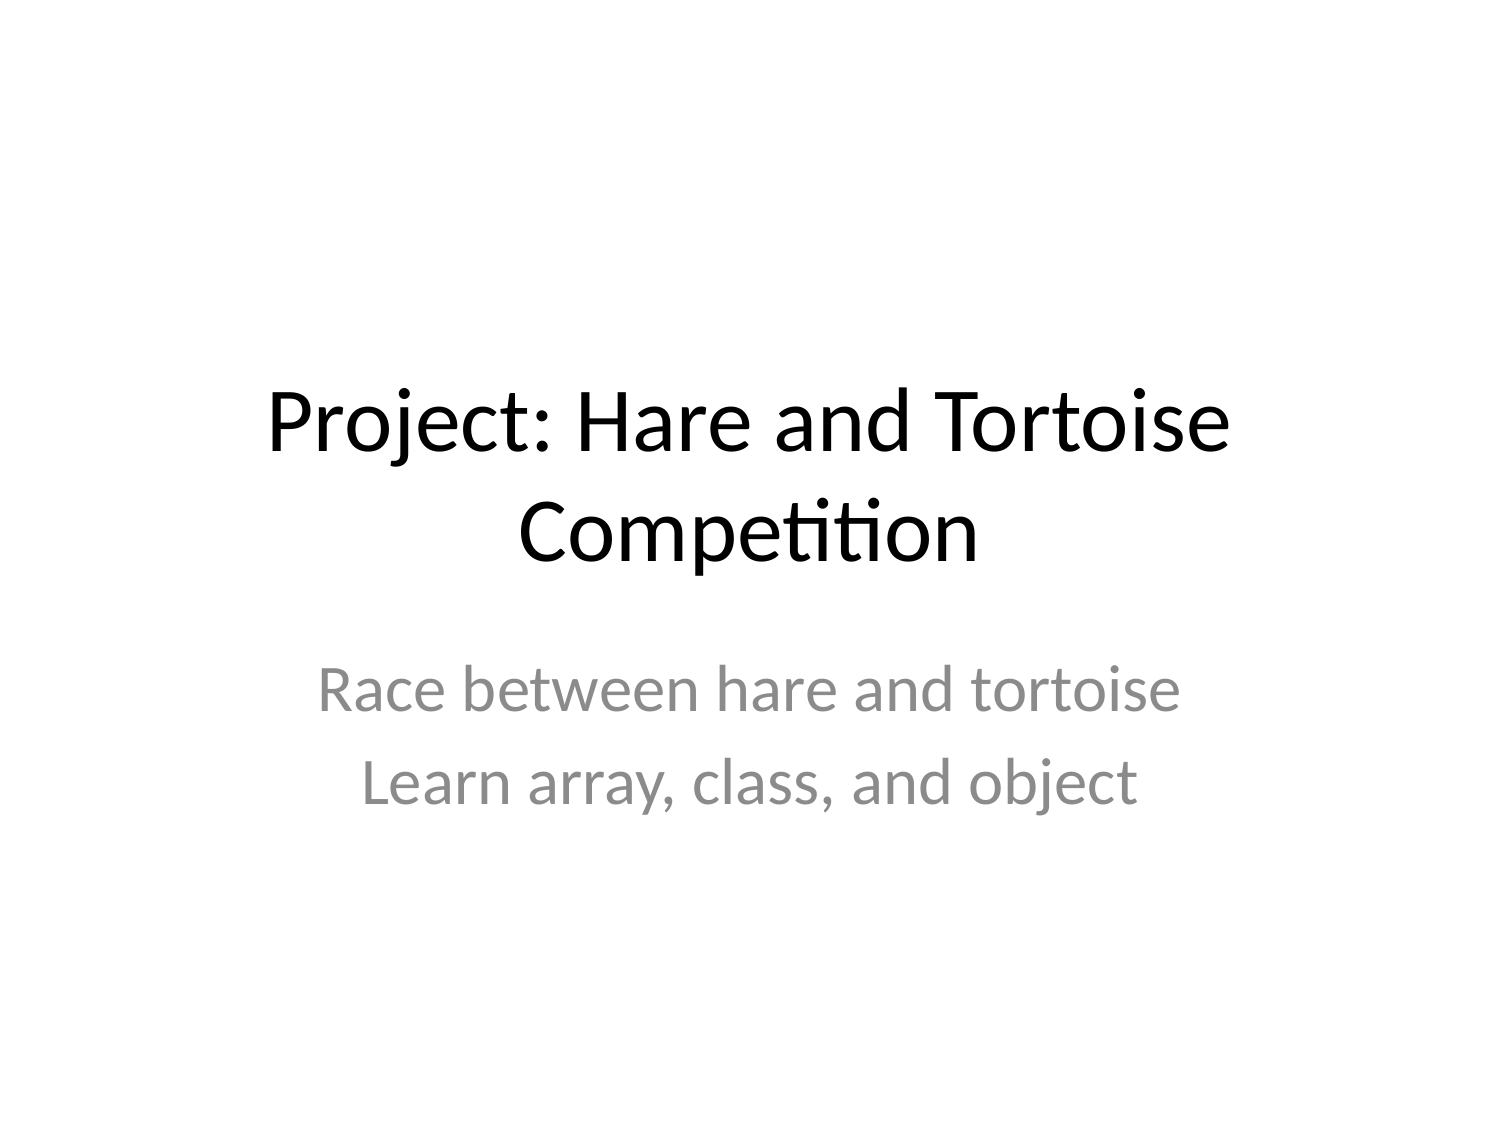

# Project: Hare and Tortoise Competition
Race between hare and tortoise
Learn array, class, and object